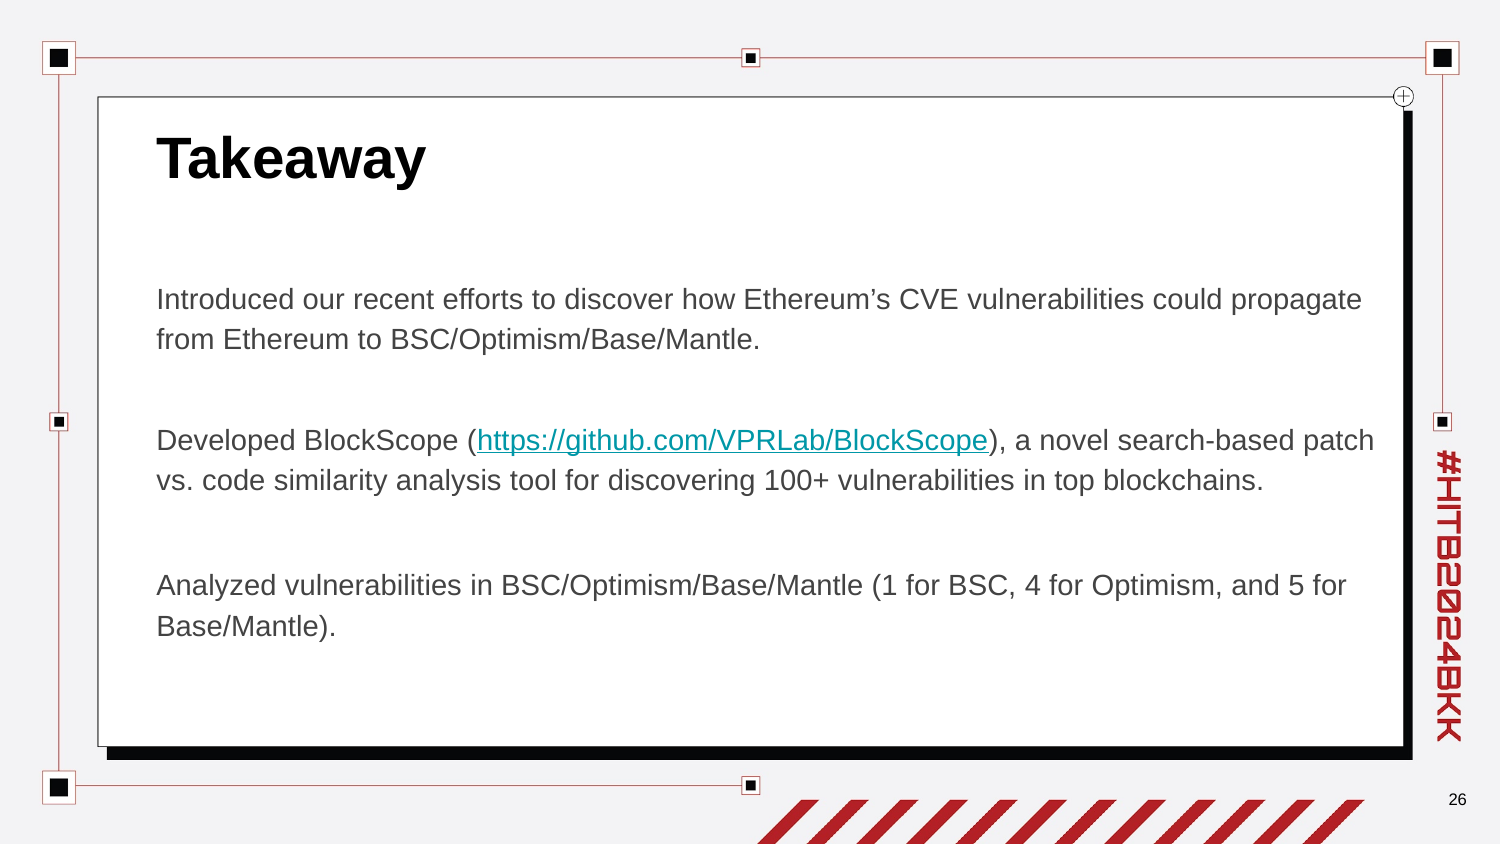

# Takeaway
Introduced our recent efforts to discover how Ethereum’s CVE vulnerabilities could propagate from Ethereum to BSC/Optimism/Base/Mantle.
Developed BlockScope (https://github.com/VPRLab/BlockScope), a novel search-based patch vs. code similarity analysis tool for discovering 100+ vulnerabilities in top blockchains.
Analyzed vulnerabilities in BSC/Optimism/Base/Mantle (1 for BSC, 4 for Optimism, and 5 for Base/Mantle).
26